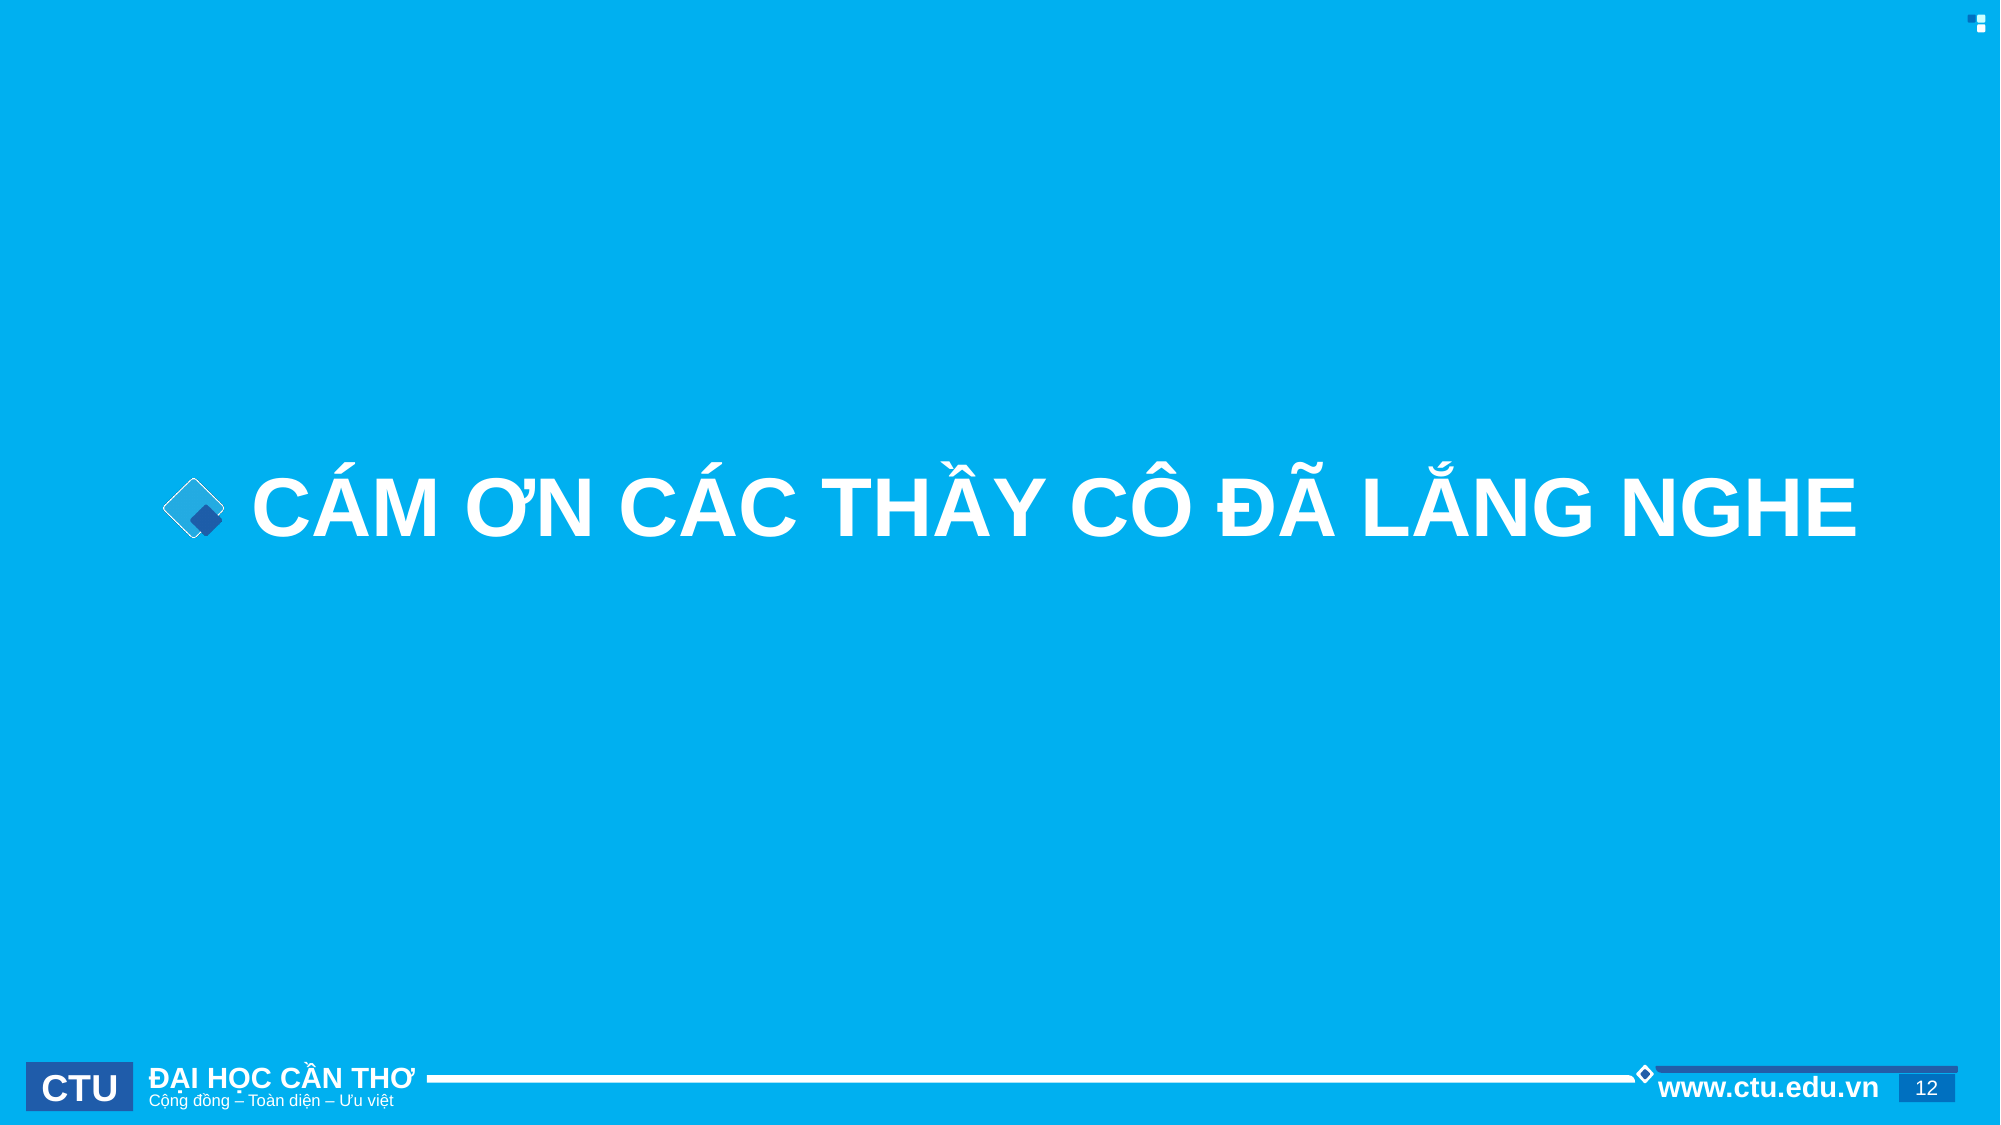

# CÁM ƠN CÁC THẦY CÔ ĐÃ LẮNG NGHE